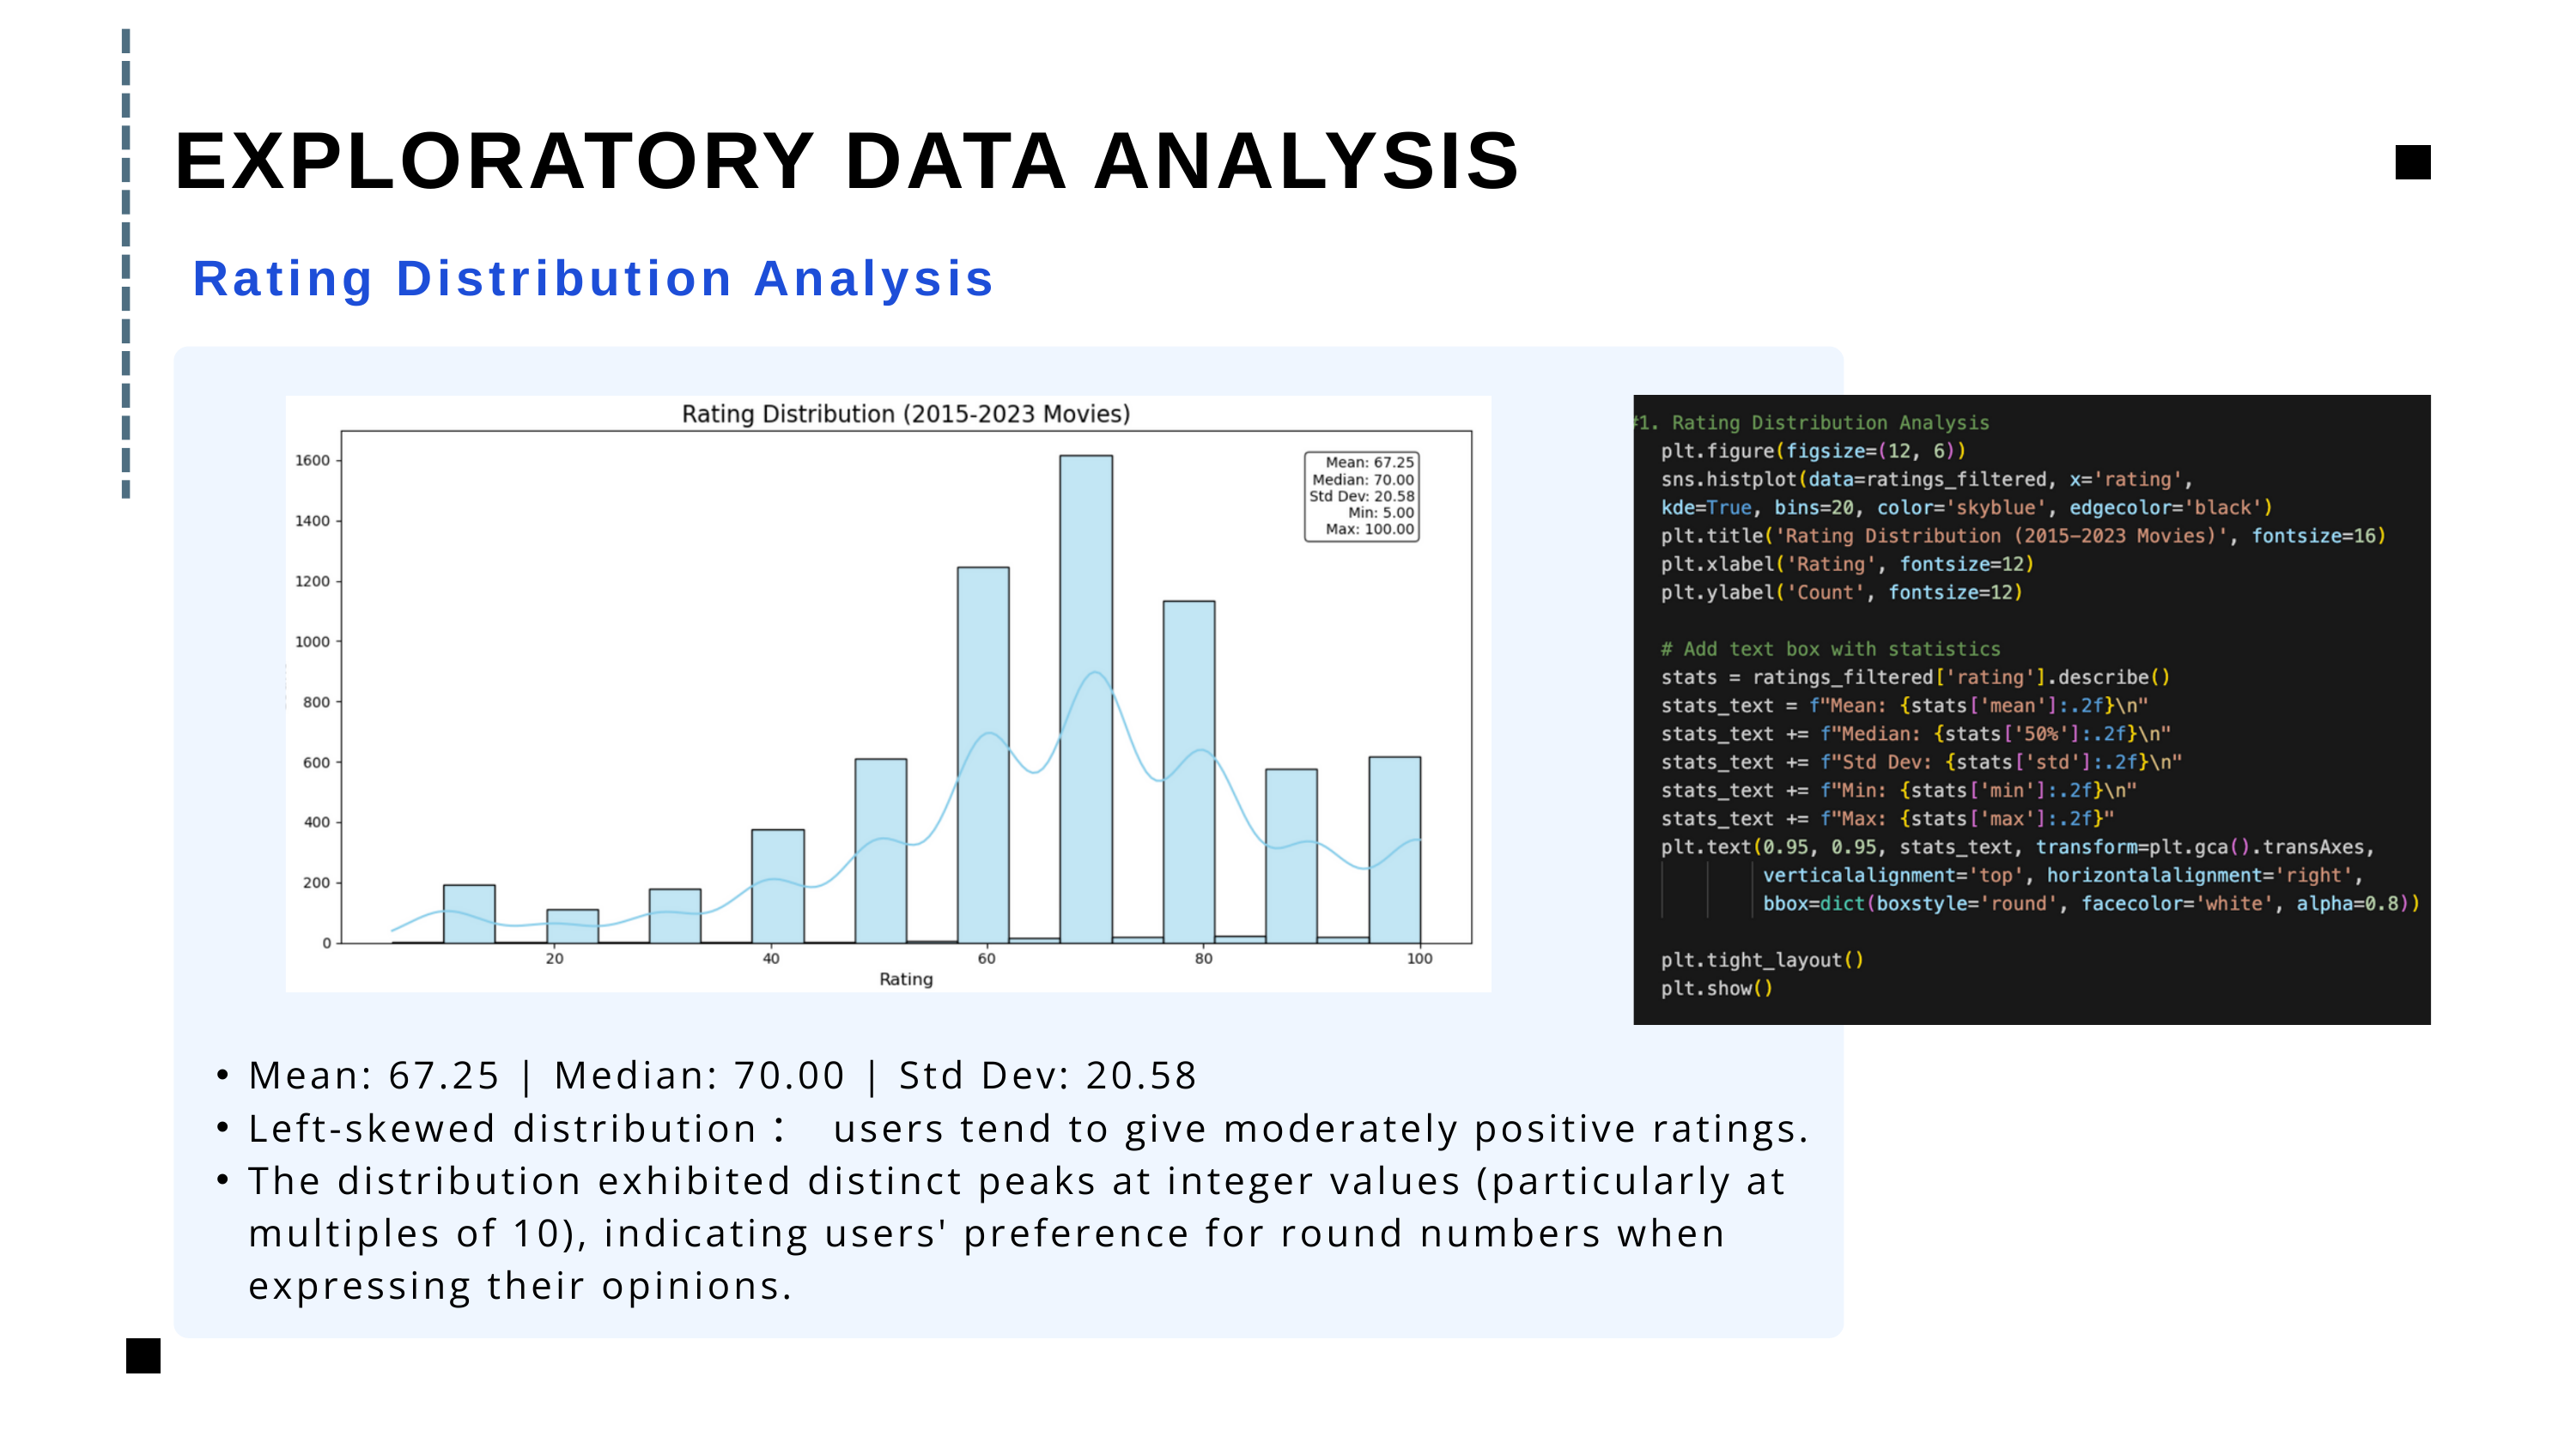

EXPLORATORY DATA ANALYSIS

 Rating Distribution Analysis

Mean: 67.25 | Median: 70.00 | Std Dev: 20.58
Left-skewed distribution： users tend to give moderately positive ratings.
The distribution exhibited distinct peaks at integer values (particularly at multiples of 10), indicating users' preference for round numbers when expressing their opinions.